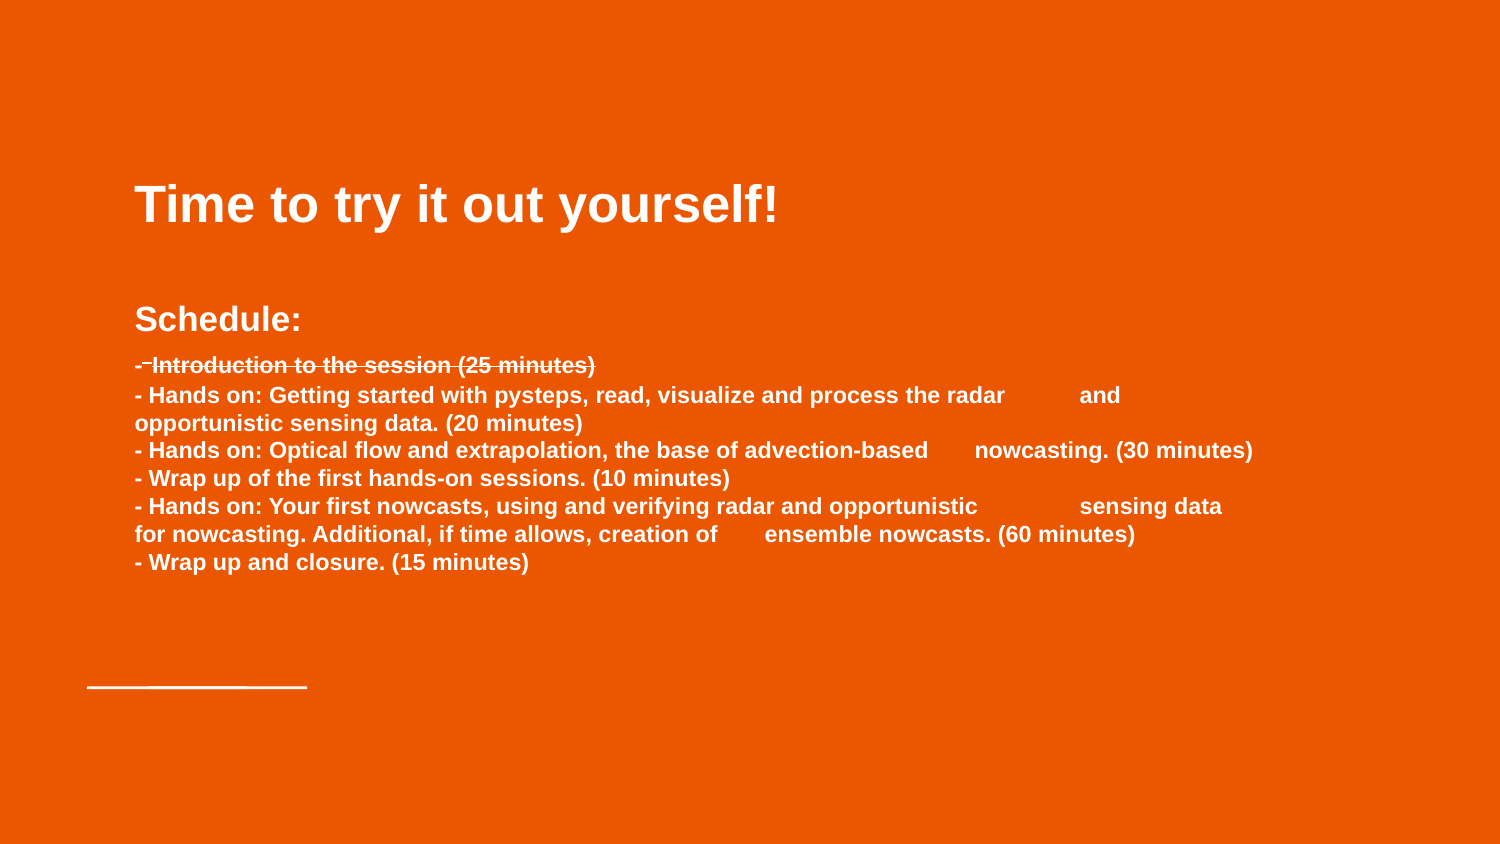

# Time to try it out yourself! Schedule: - Introduction to the session (25 minutes) - Hands on: Getting started with pysteps, read, visualize and process the radar 	and opportunistic sensing data. (20 minutes) - Hands on: Optical flow and extrapolation, the base of advection-based 	nowcasting. (30 minutes) - Wrap up of the first hands-on sessions. (10 minutes) - Hands on: Your first nowcasts, using and verifying radar and opportunistic 	sensing data for nowcasting. Additional, if time allows, creation of 	ensemble nowcasts. (60 minutes) - Wrap up and closure. (15 minutes)